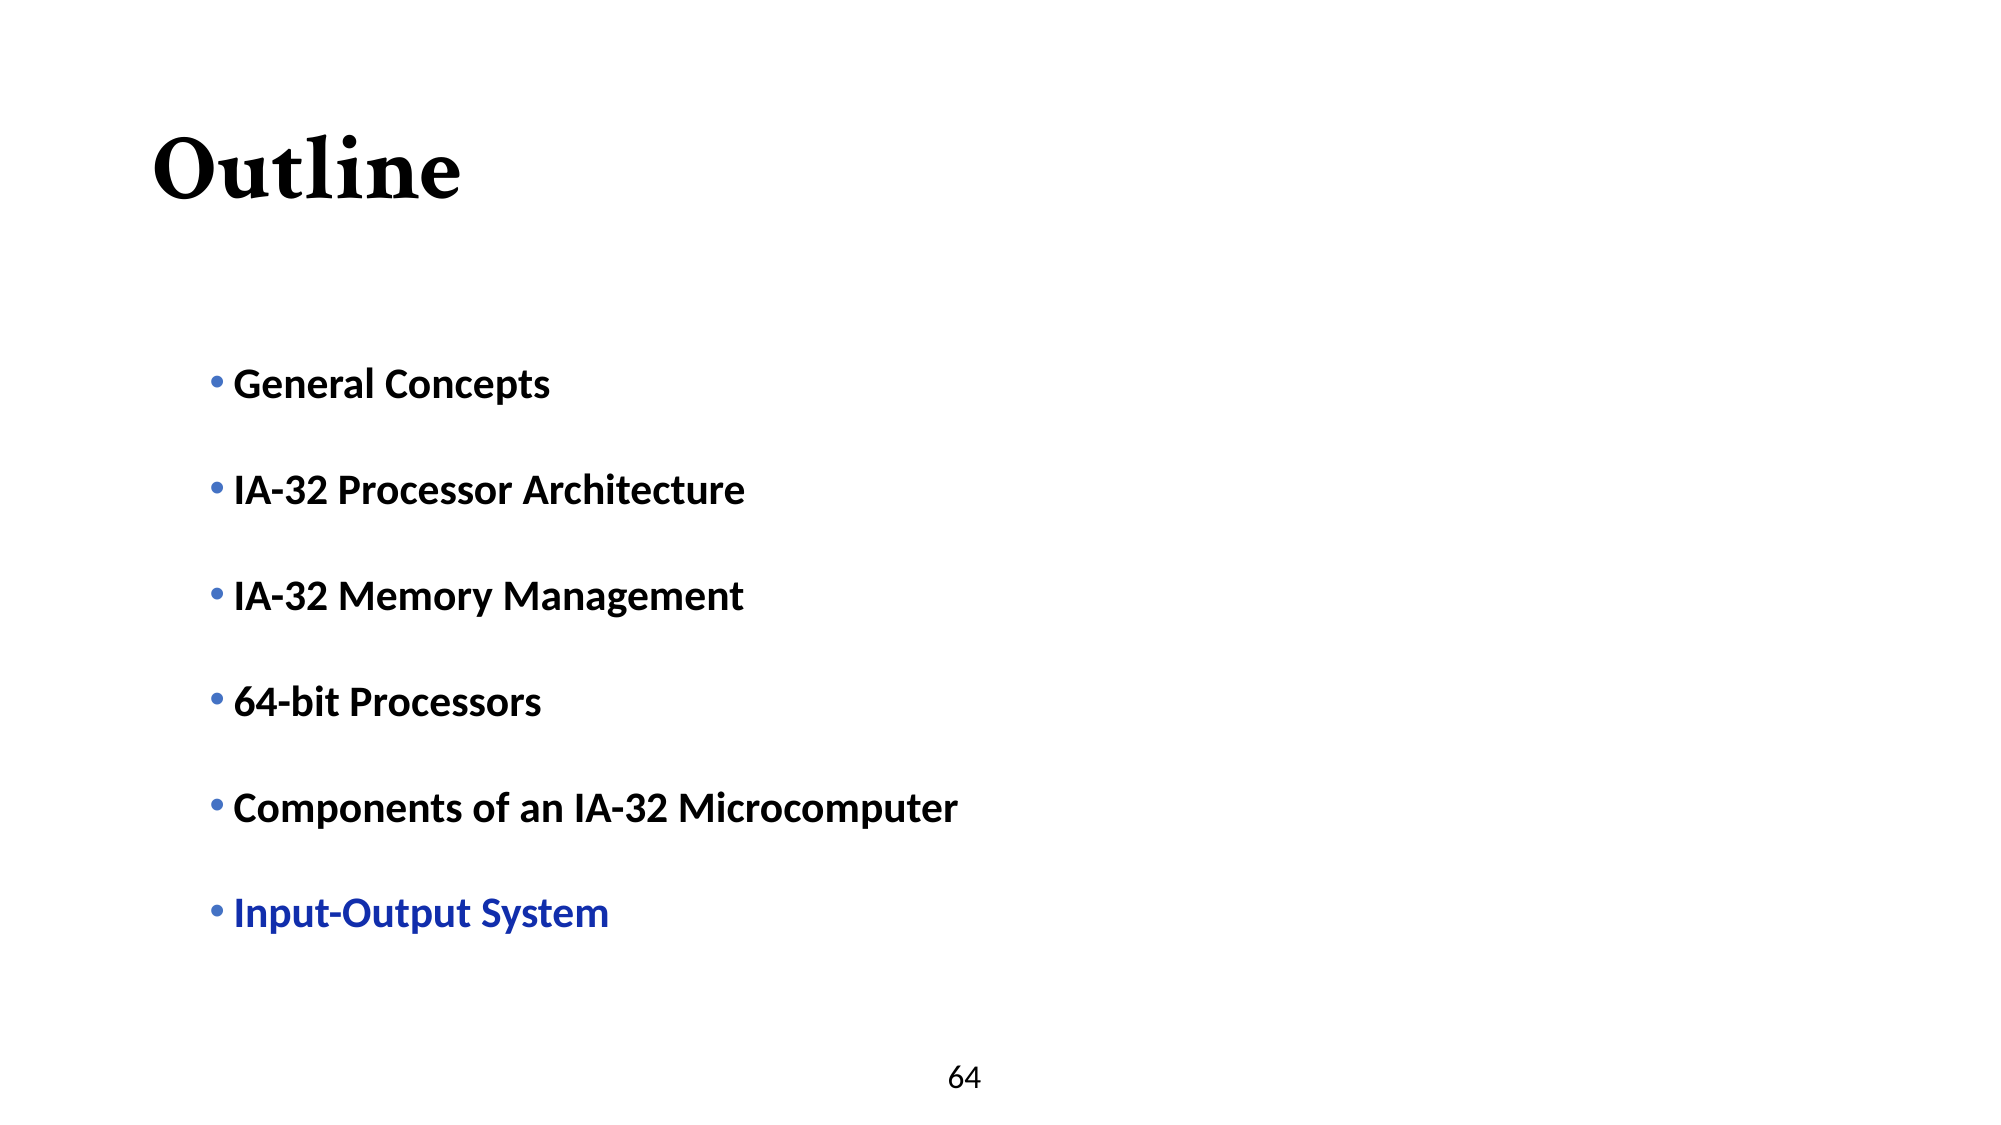

# Outline
 General Concepts
 IA-32 Processor Architecture
 IA-32 Memory Management
 64-bit Processors
 Components of an IA-32 Microcomputer
 Input-Output System
64